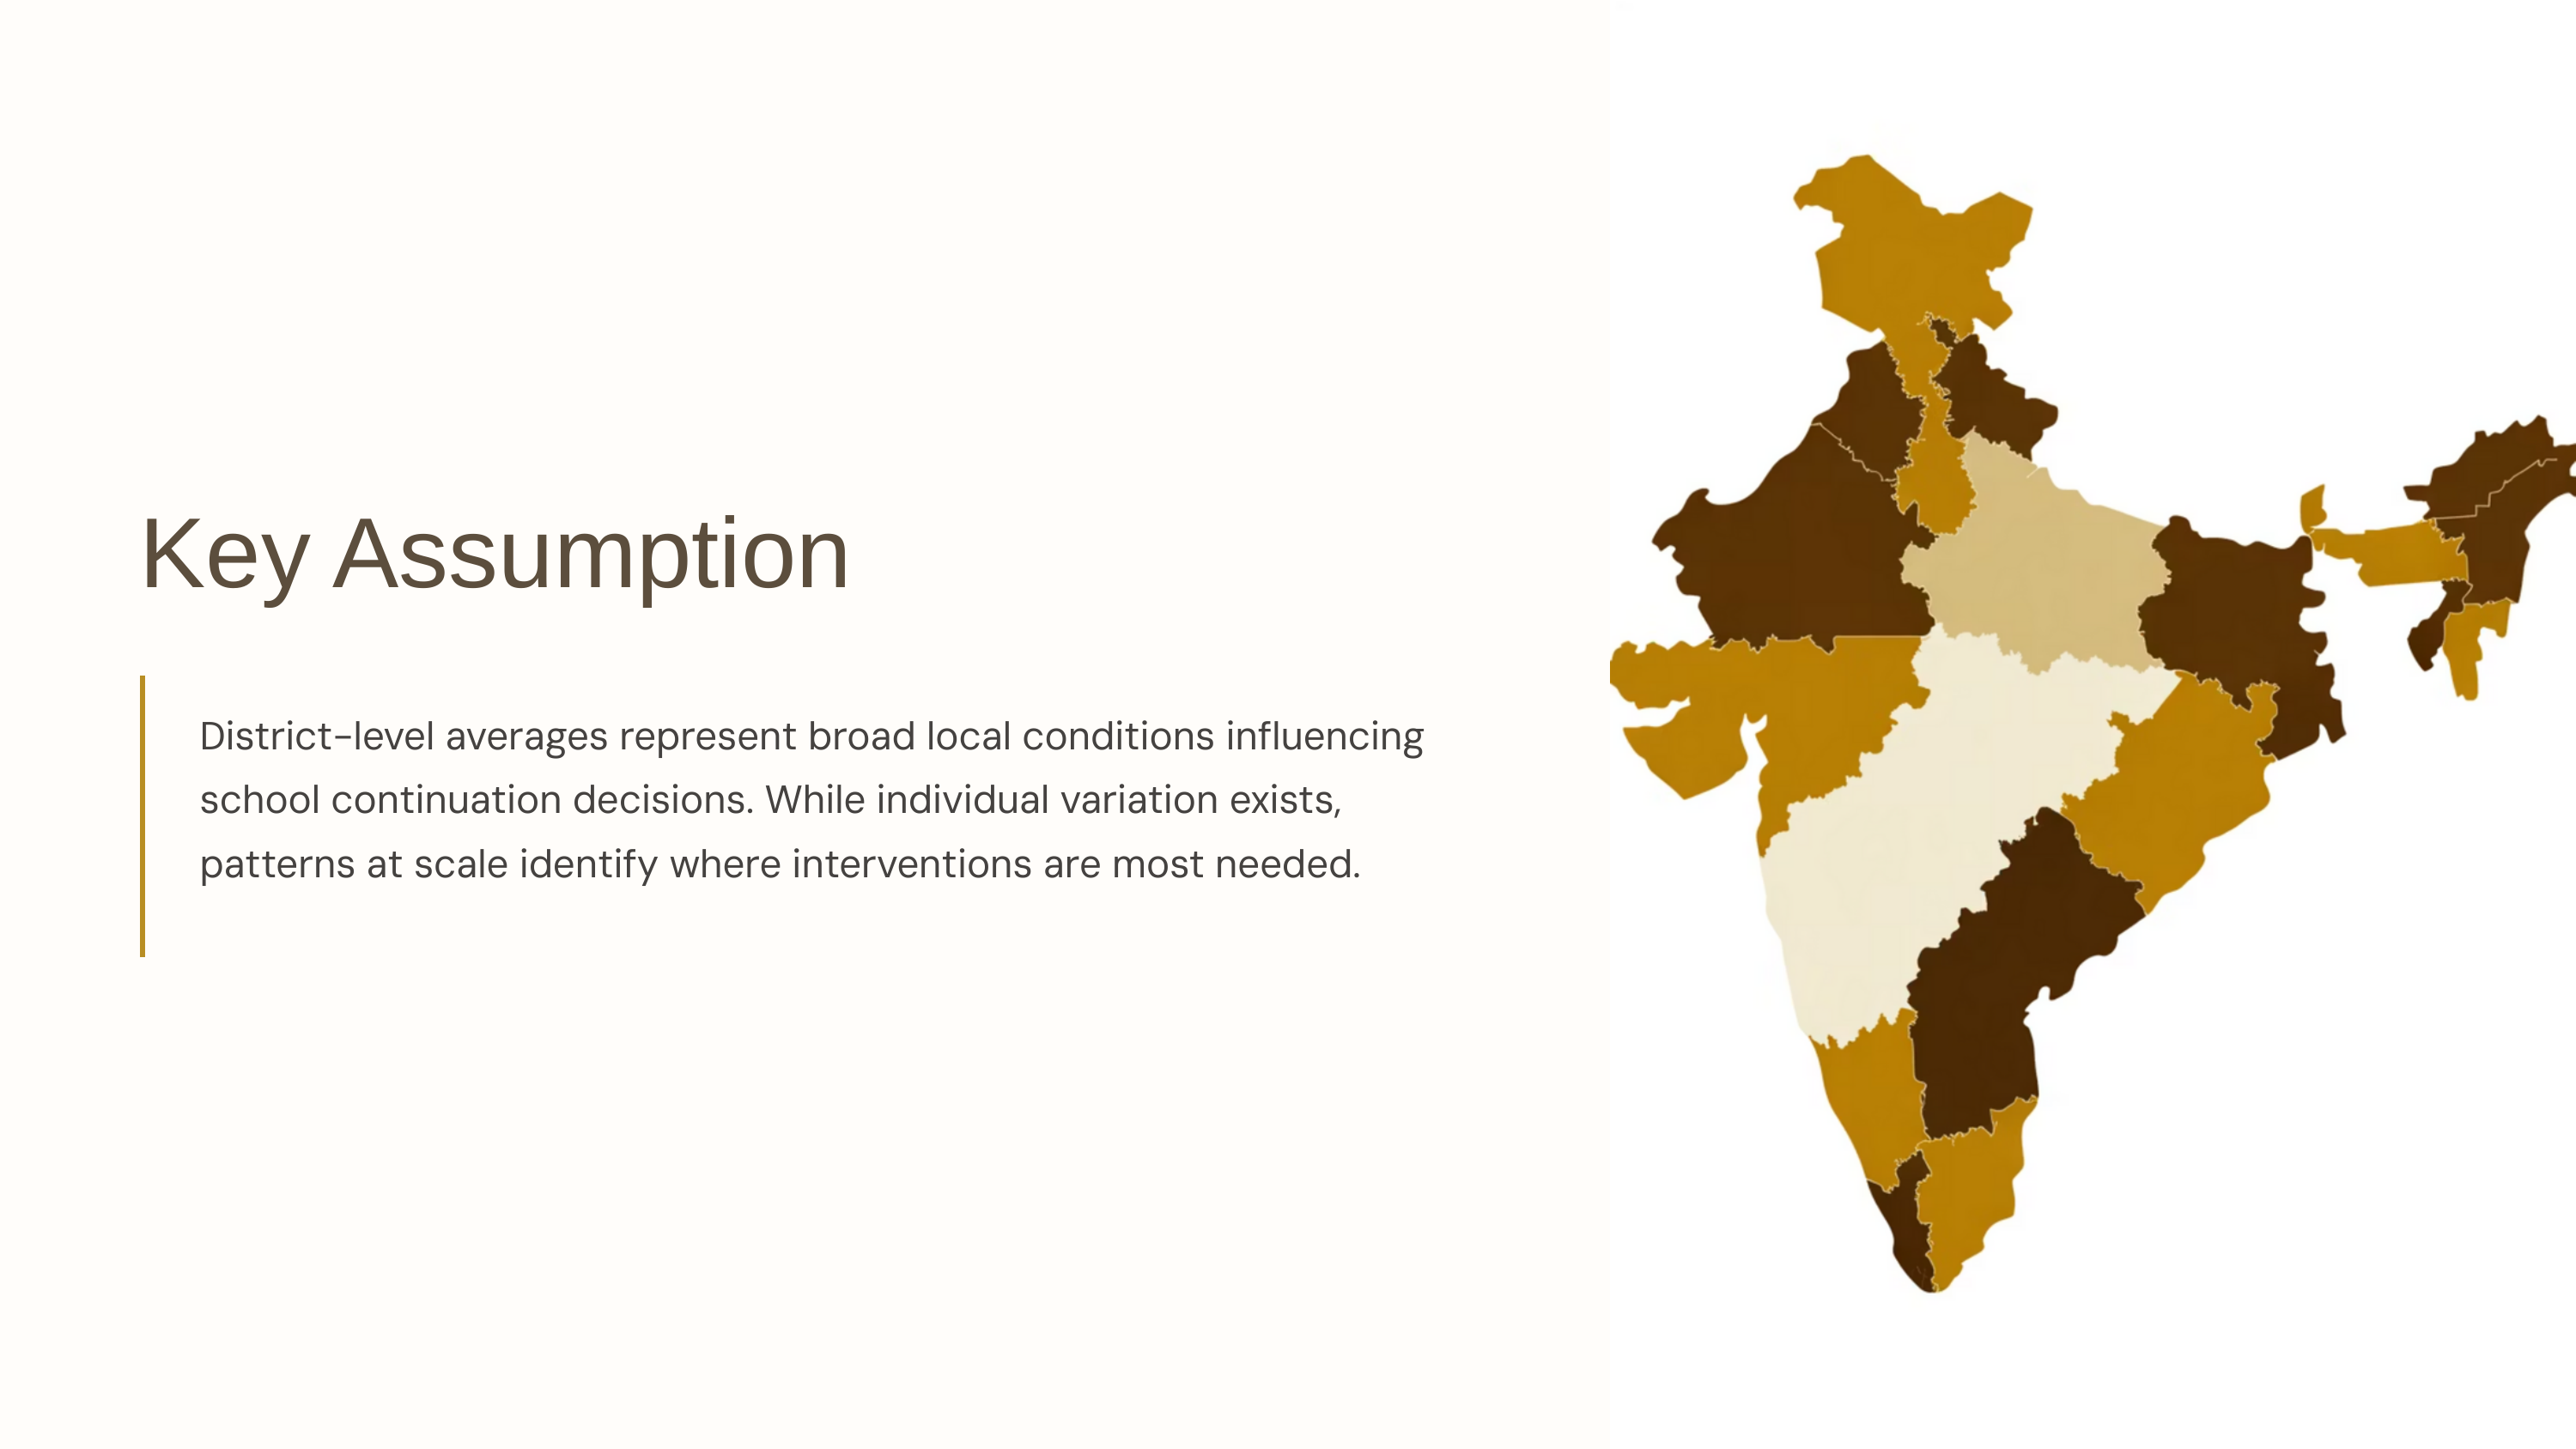

Key Assumption

District-level averages represent broad local conditions influencing school continuation decisions. While individual variation exists, patterns at scale identify where interventions are most needed.